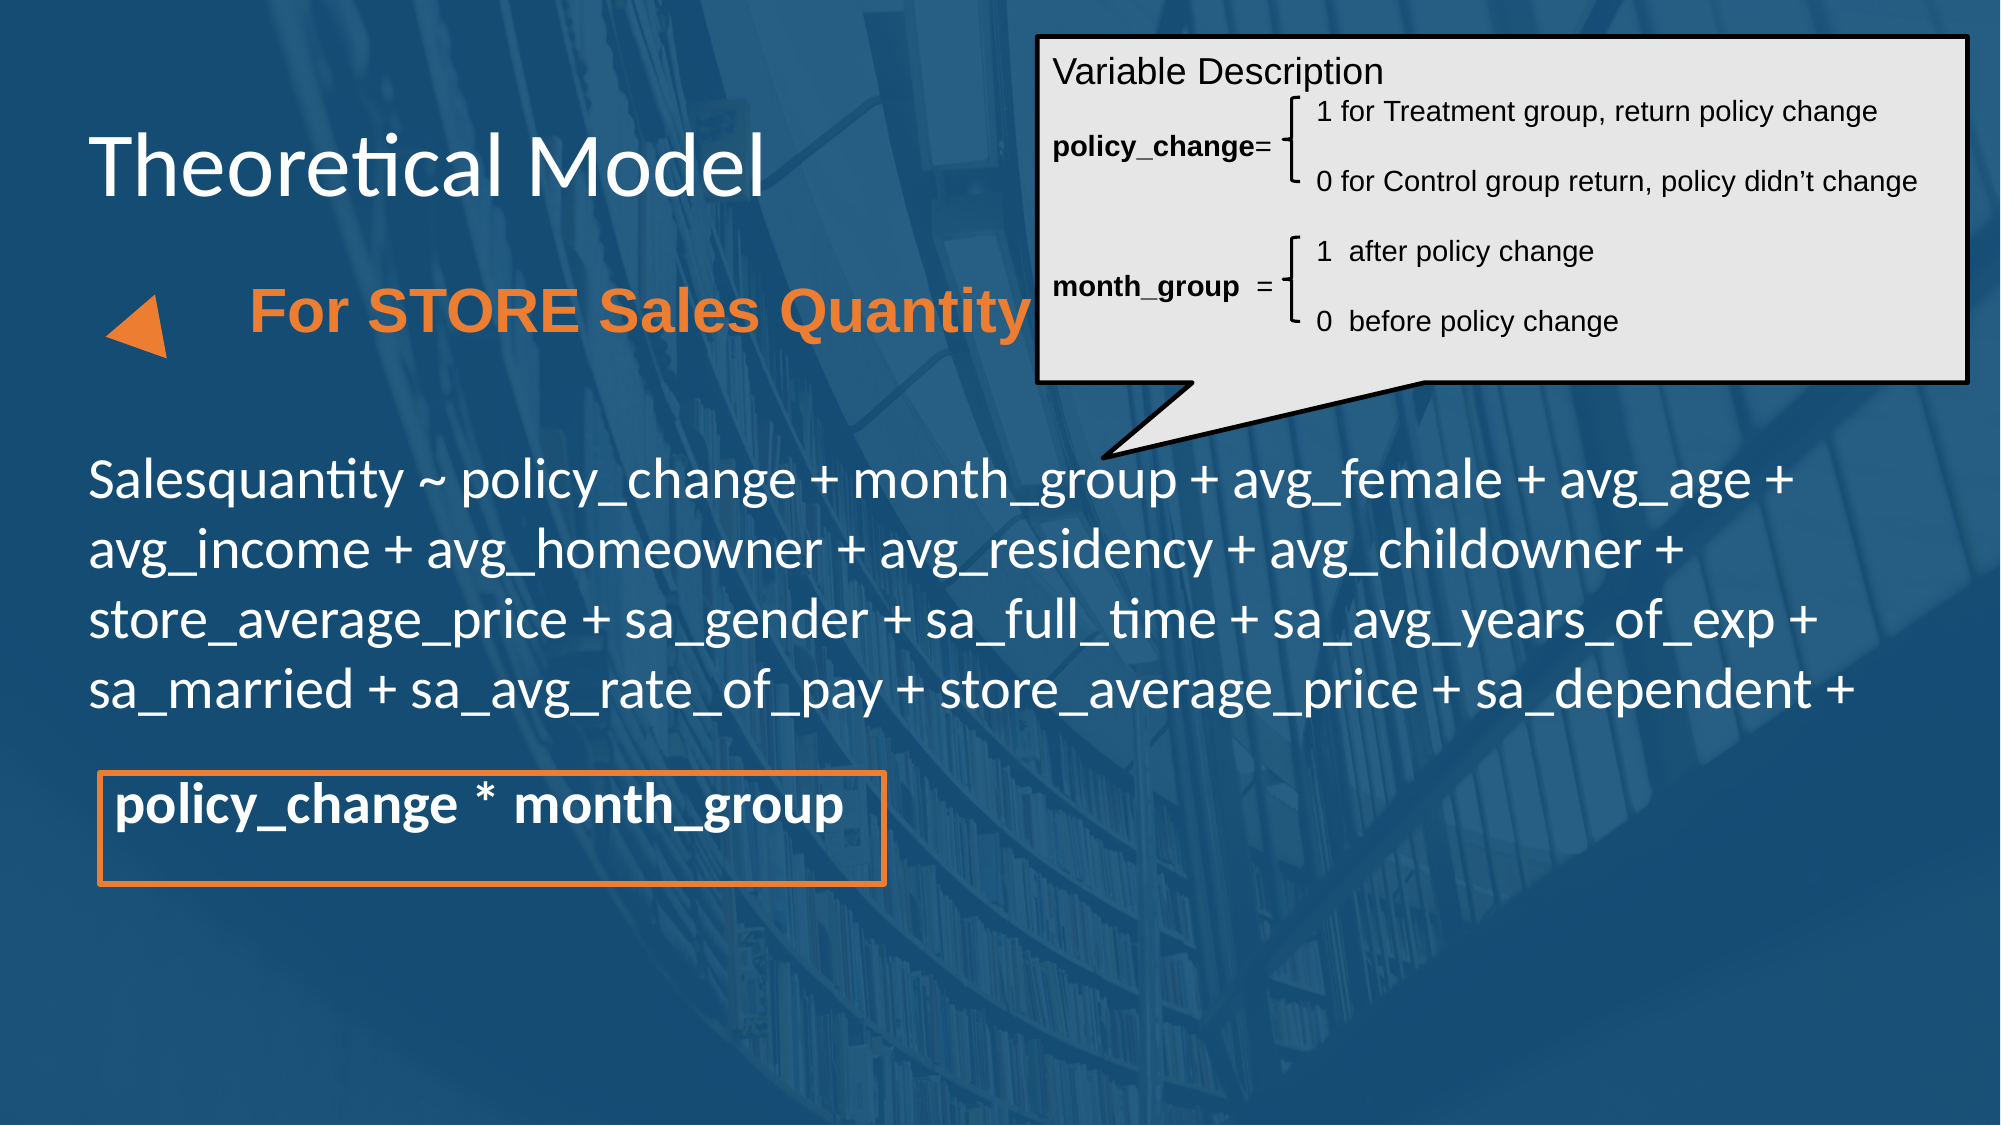

Variable Description
                                1 for Treatment group, return policy change
policy_change=
                                0 for Control group return, policy didn’t change

                                1  after policy change
month_group  =
                                0  before policy change

Theoretical Model

     For STORE Sales Quantity

Salesquantity ~ policy_change + month_group + avg_female + avg_age + avg_income + avg_homeowner + avg_residency + avg_childowner + store_average_price + sa_gender + sa_full_time + sa_avg_years_of_exp + sa_married + sa_avg_rate_of_pay + store_average_price + sa_dependent +
  policy_change * month_group